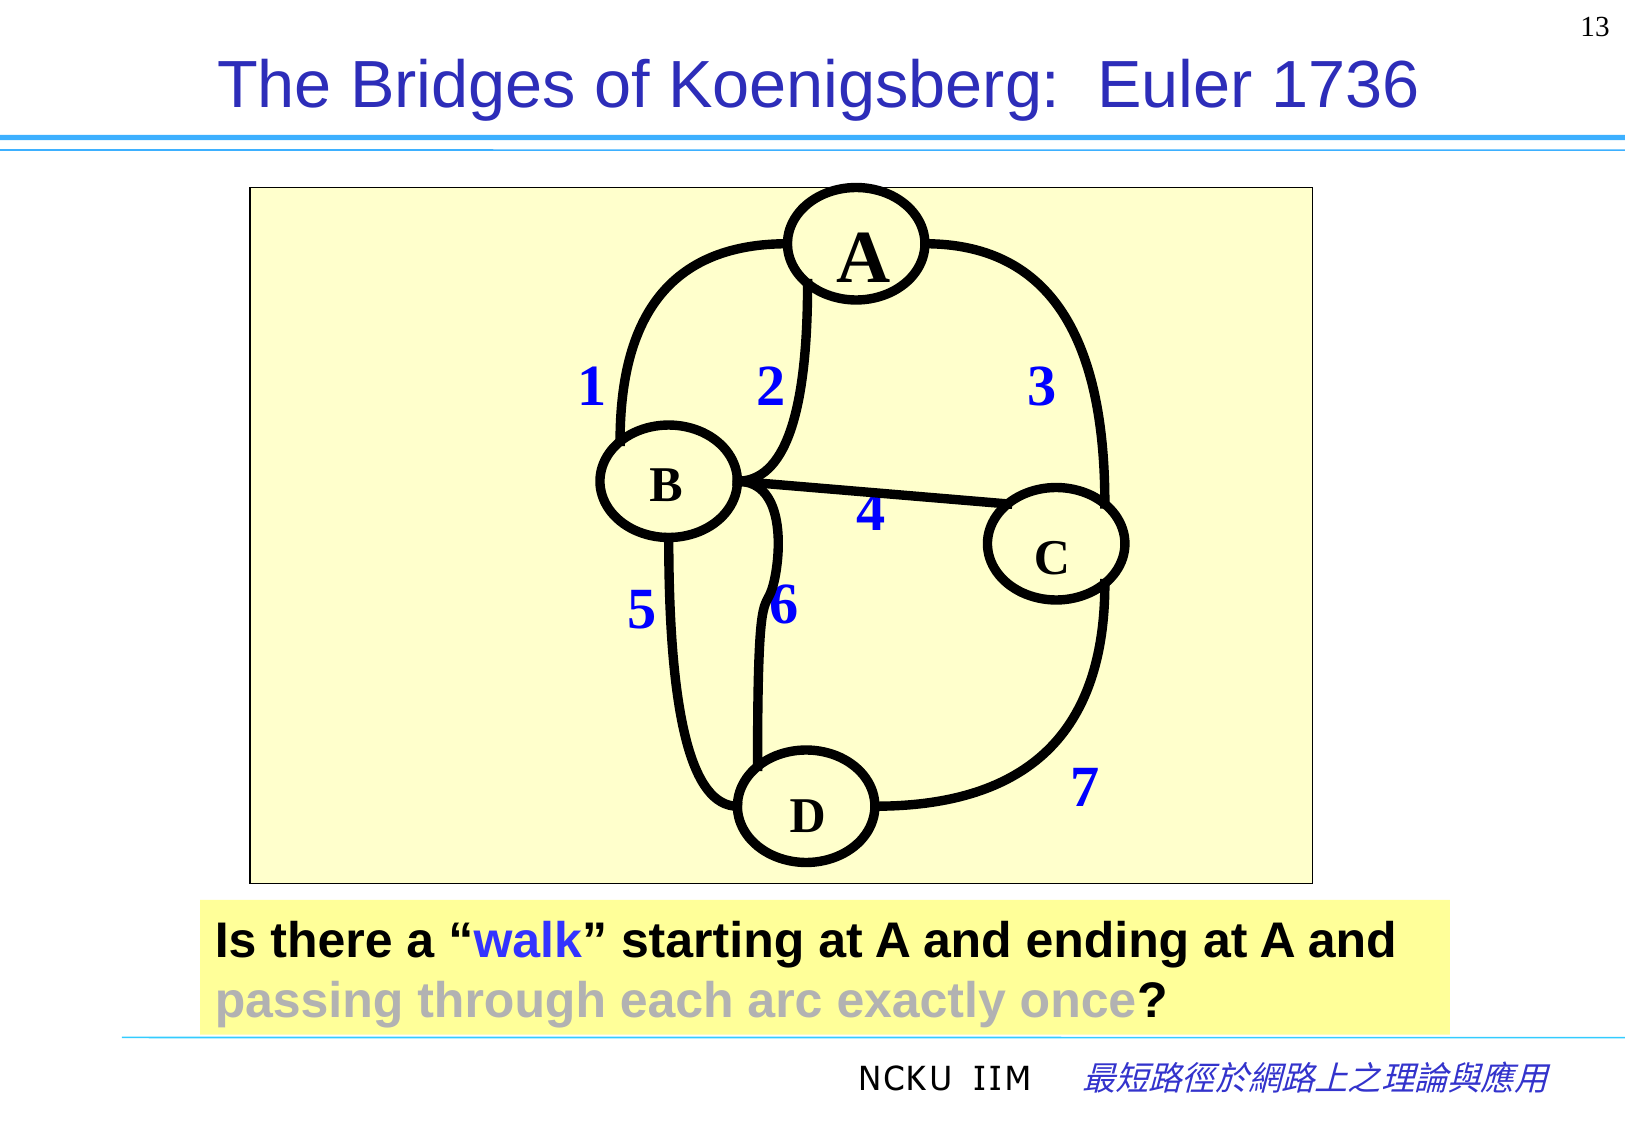

13
# The Bridges of Koenigsberg:  Euler 1736

A
1
2
3

B
4

C
6
5
7

D
Is there a “walk” starting at A and ending at A and passing through each arc exactly once?